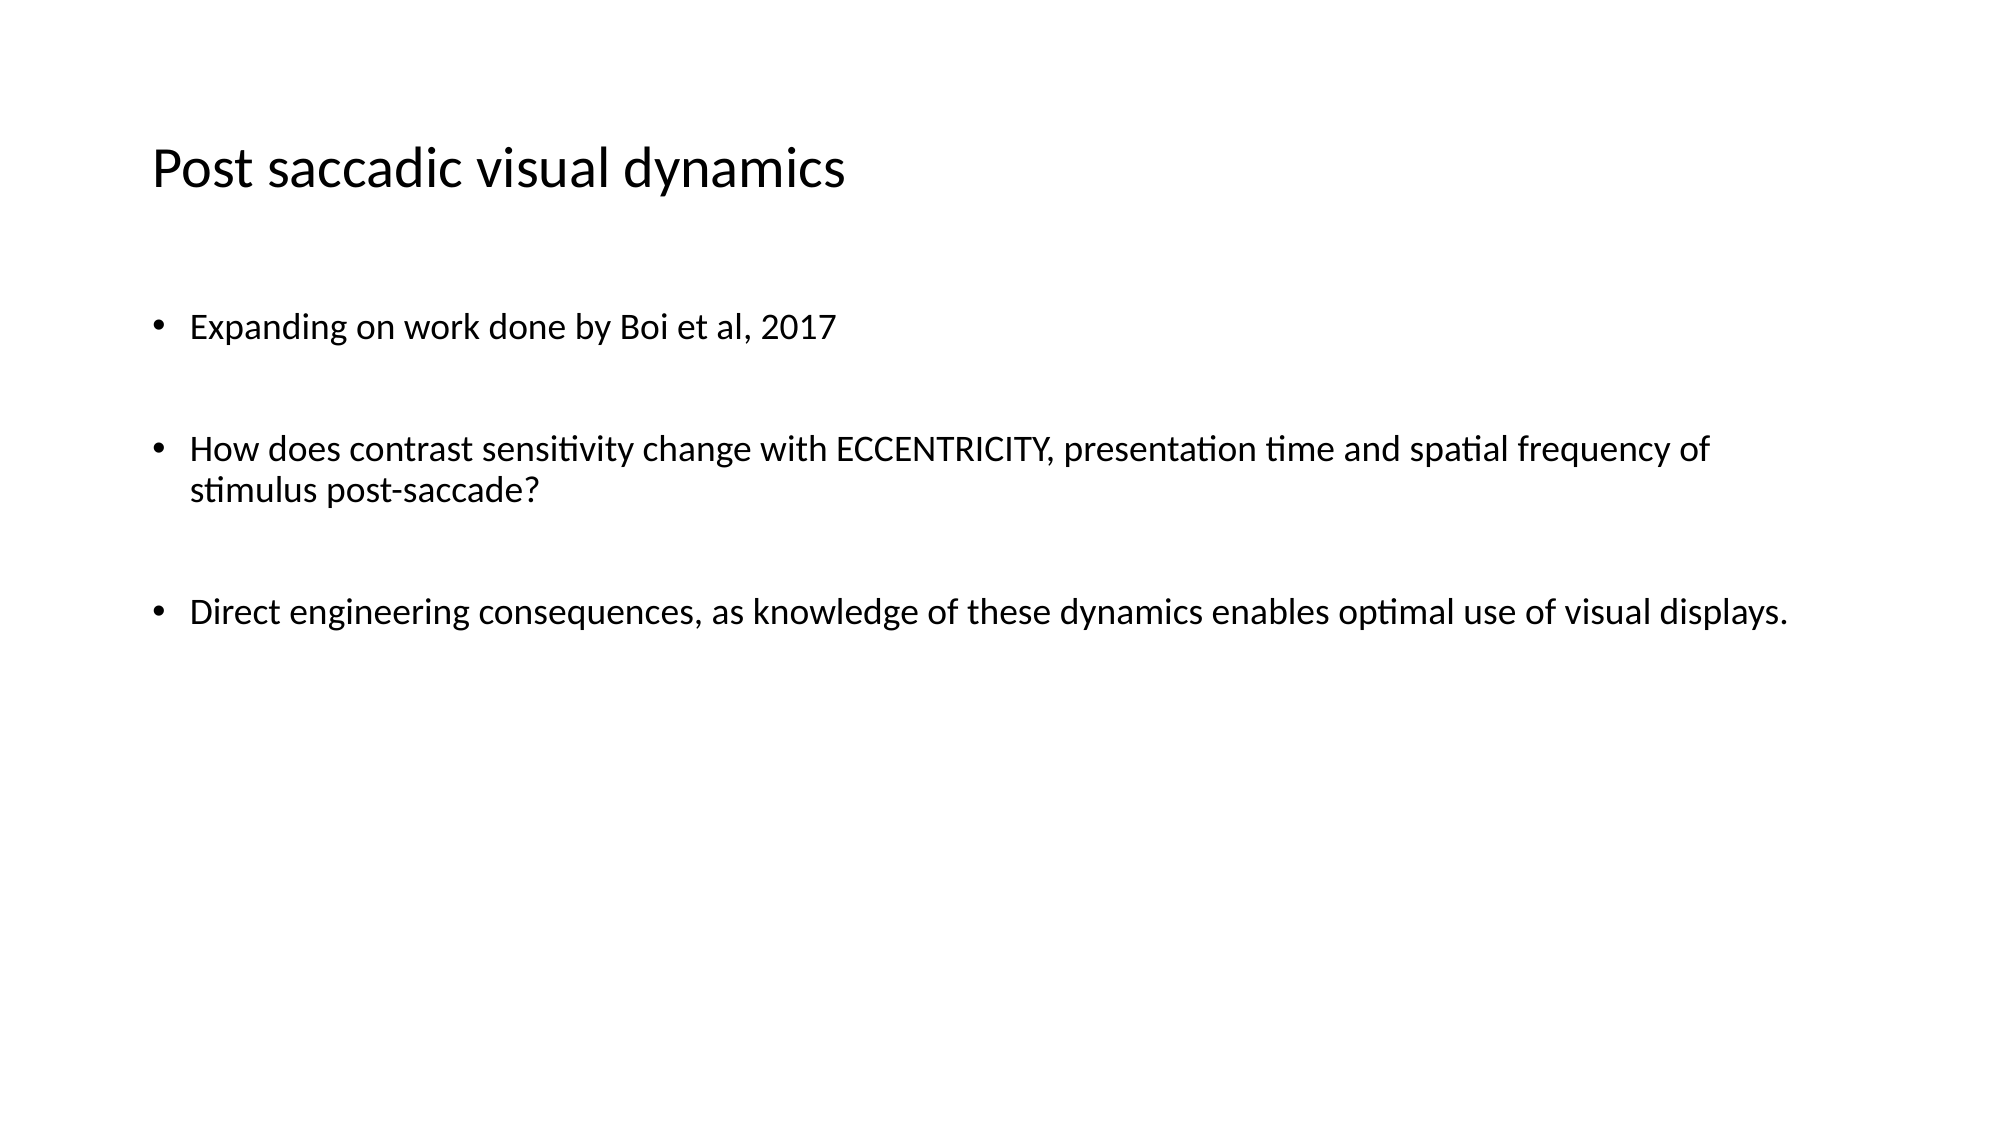

# Post saccadic visual dynamics
Expanding on work done by Boi et al, 2017

How does contrast sensitivity change with ECCENTRICITY, presentation time and spatial frequency of stimulus post-saccade?

Direct engineering consequences, as knowledge of these dynamics enables optimal use of visual displays.